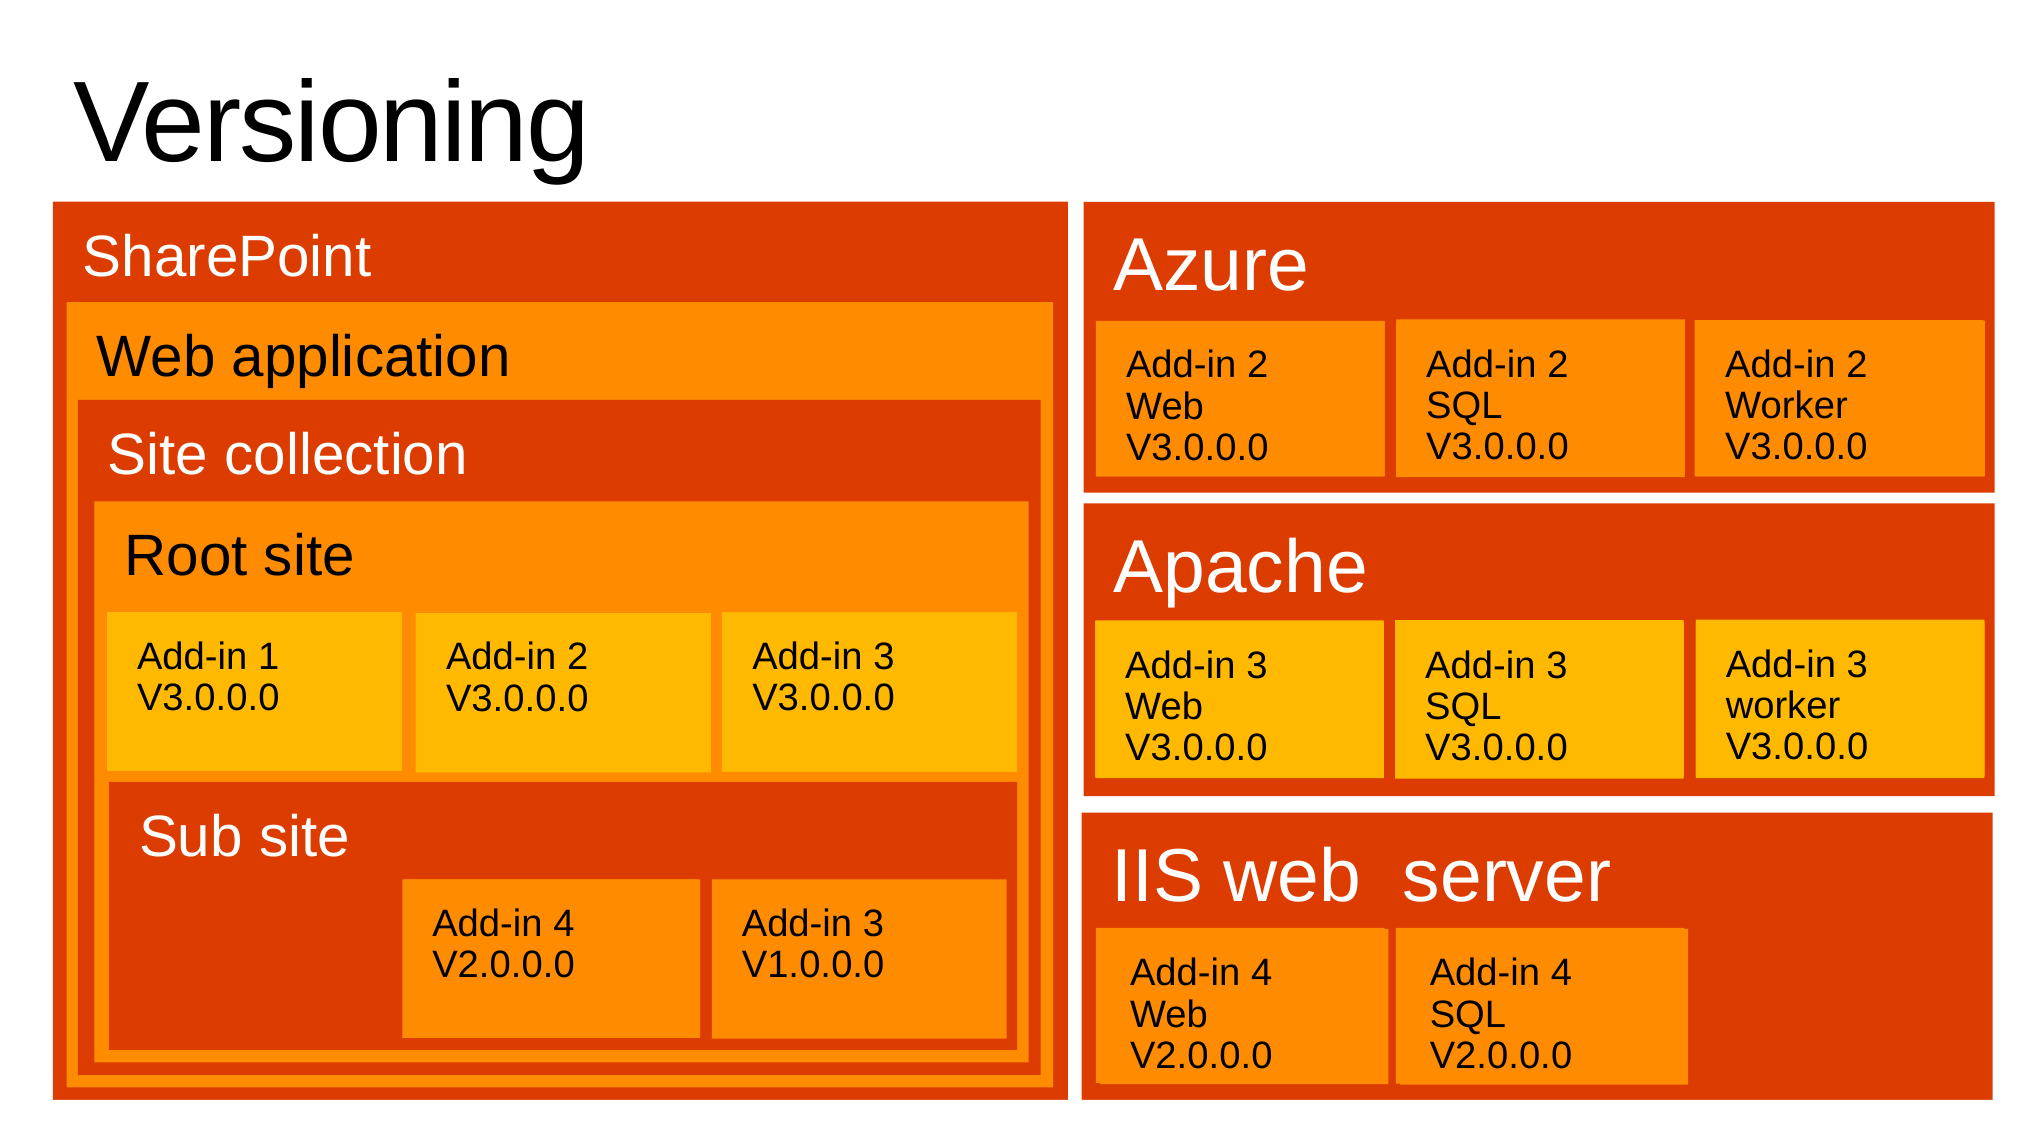

# Versioning
Azure
SharePoint
Web application
Add-in 2
SQL
V2.0.0.0
Add-in 2
Worker
V2.0.0.0
Add-in 2
Worker
V1.0.0.0
Add-in 2
SQL
V3.0.0.0
Add-in 2
Worker
V3.0.0.0
Add-in 2
Web
V3.0.0.0
Add-in 2
Web
V2.0.0.0
Add-in 2
Web
V1.0.0.0
Add-in 2
SQL
V1.0.0.0
Site collection
Root site
Apache
Add-in 1
V1.0.0.0
Add-in 1
V2.0.0.0
Add-in 1
V3.0.0.0
Add-in 3 V3.0.0.0
Add-in 3 V2.0.0.0
Add-in 3 V1.0.0.0
Add-in 2
V1.0.0.0
Add-in 2
V2.0.0.0
Add-in 2
V3.0.0.0
Add-in 3
worker
V2.0.0.0
Add-in 3
SQL
V2.0.0.0
Add-in 3
Web
V2.0.0.0
Add-in 3
worker
V3.0.0.0
Add-in 3
Web
V3.0.0.0
Add-in 3
SQL
V3.0.0.0
Add-in 3
worker
V1.0.0.0
Add-in 3
Web
V1.0.0.0
Add-in 3
SQL
V1.0.0.0
IIS web  server
Sub site
Add-in 4
V2.0.0.0
Add-in 4
V1.0.0.0
Add-in 3
V1.0.0.0
Add-in 4
Web
V1.0.0.0
Add-in 4
SQL
V1.0.0.0
Add-in 4
SQL
V2.0.0.0
Add-in 4
Web
V2.0.0.0